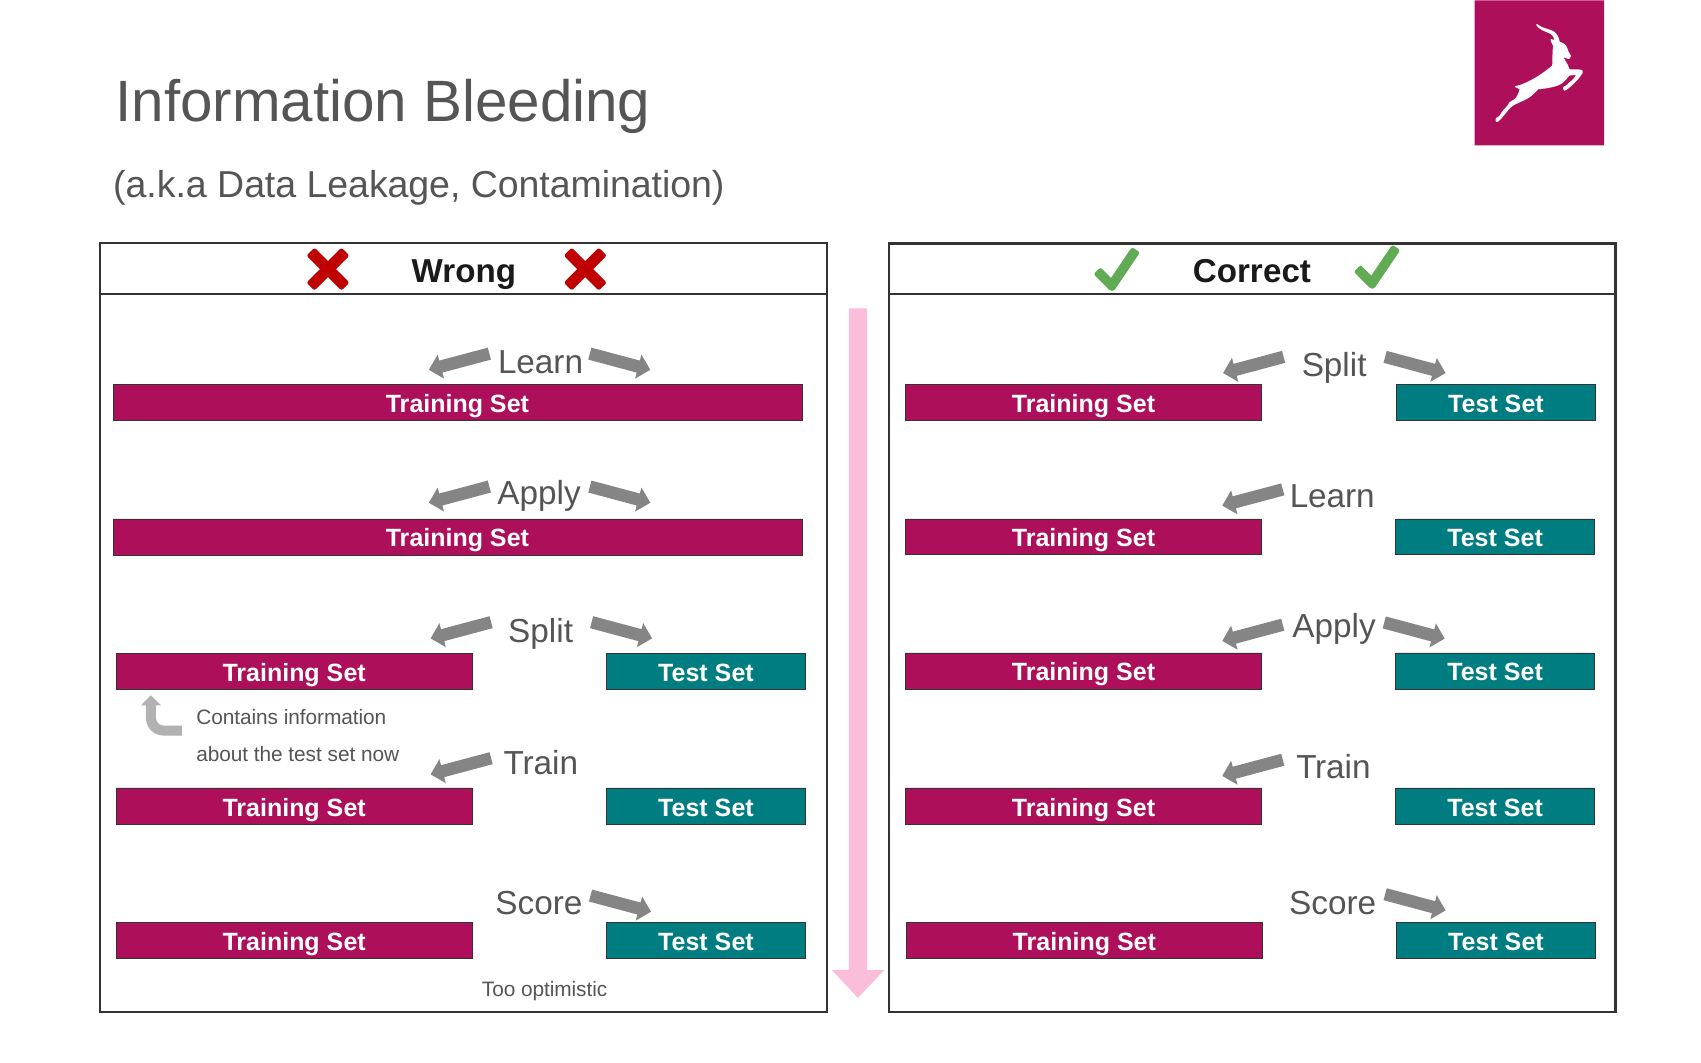

# Information Bleeding
(a.k.a Data Leakage, Contamination)
Wrong

Correct

Split

Training Set
Test Set
Learn

Training Set
Test Set
Apply

Training Set
Test Set
Train

Training Set
Test Set
Score

Training Set
Test Set

Learn

Training Set
Apply

Training Set
Split

Training Set
Test Set
Contains information
about the test set now

Train

Training Set
Test Set
Score

Training Set
Test Set
Too optimistic